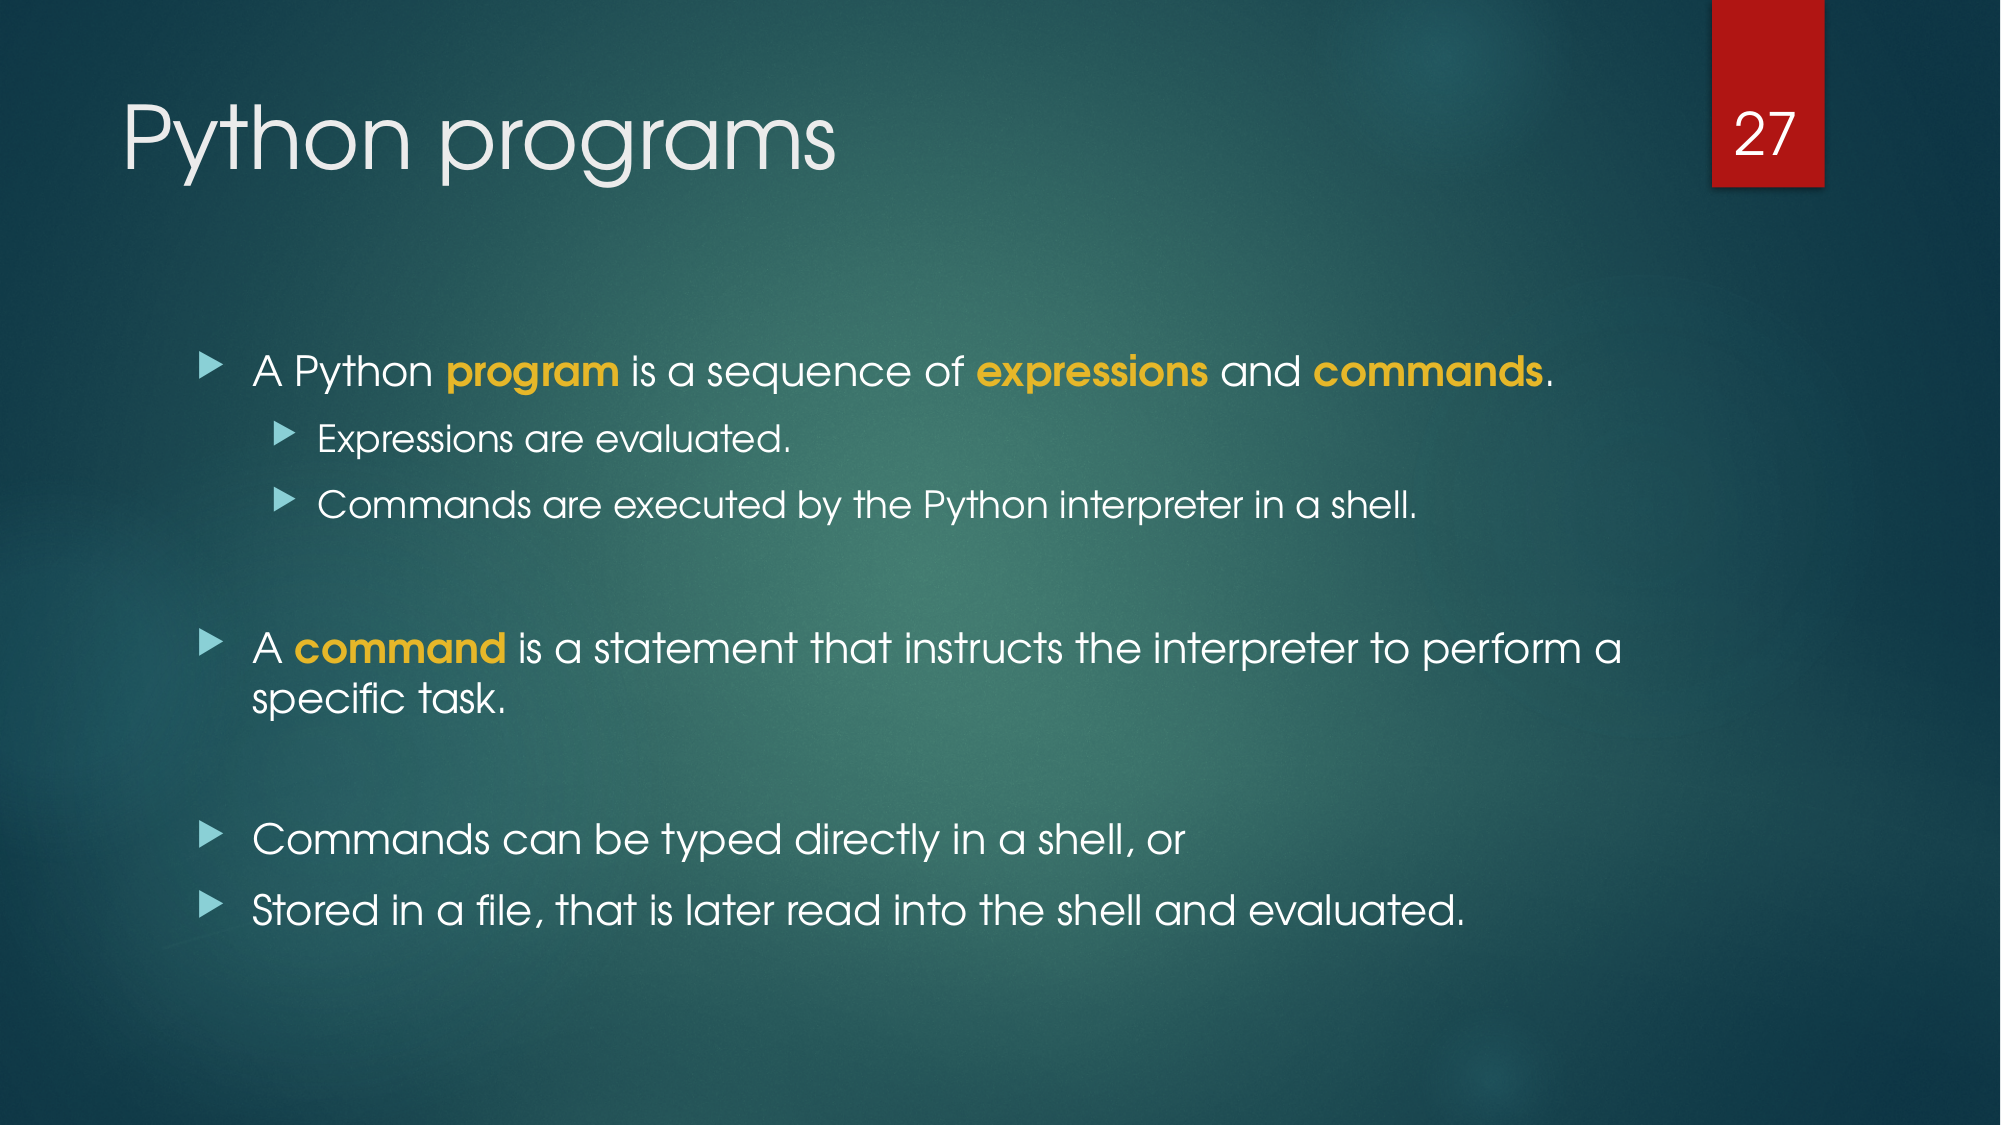

27
# Python programs
A Python program is a sequence of expressions and commands.
Expressions are evaluated.
Commands are executed by the Python interpreter in a shell.

A command is a statement that instructs the interpreter to perform a specific task.

Commands can be typed directly in a shell, or
Stored in a file, that is later read into the shell and evaluated.